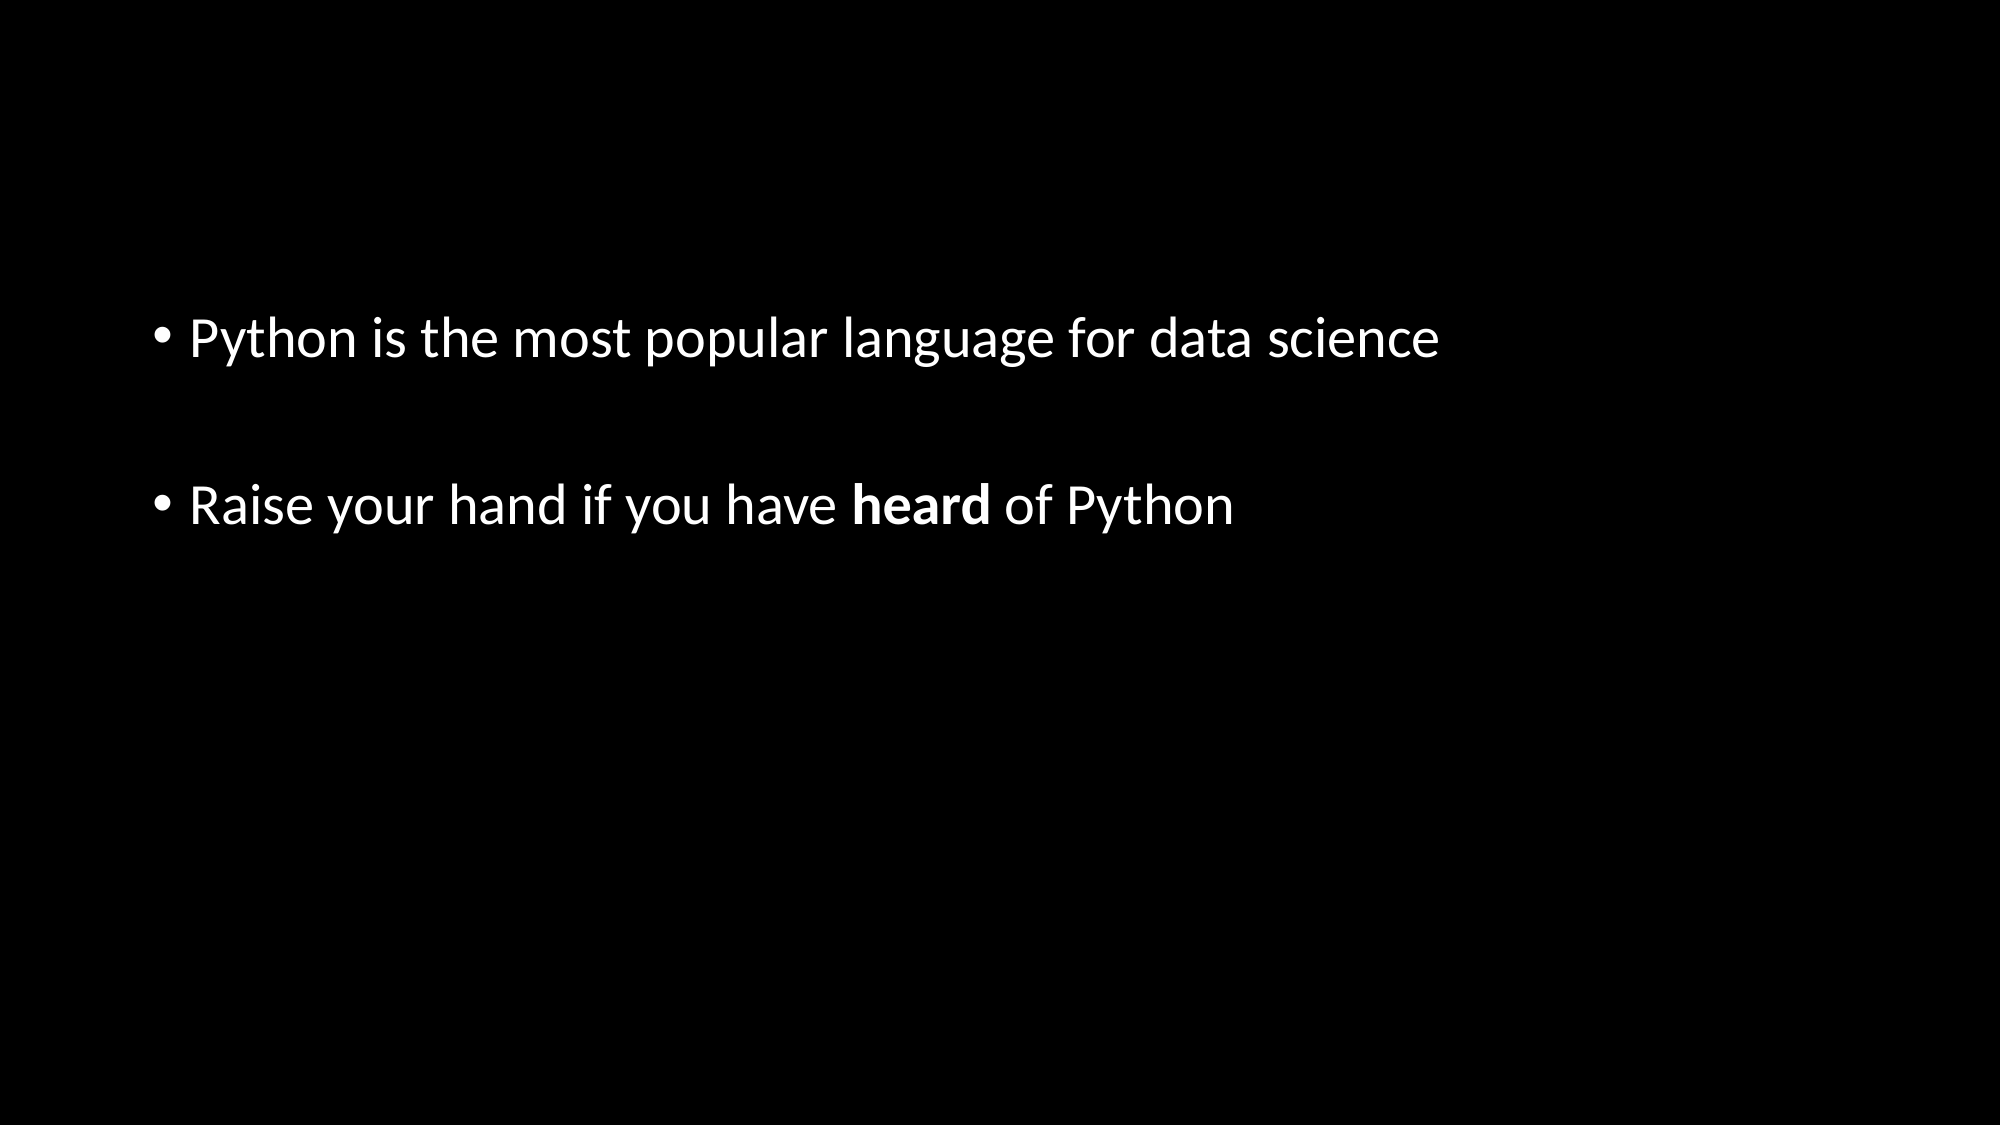

#
Python is the most popular language for data science

Raise your hand if you have heard of Python